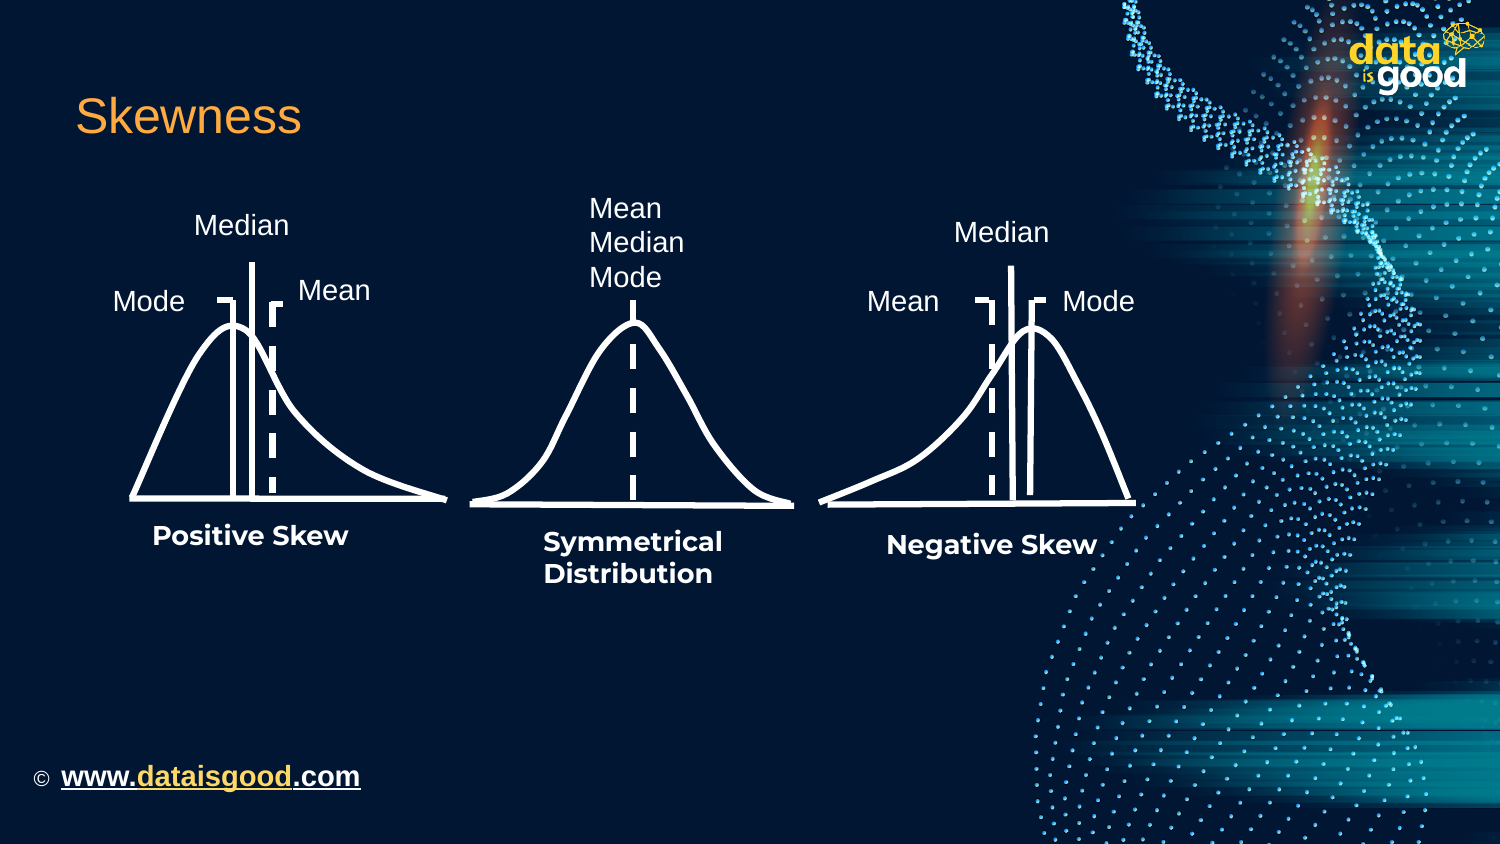

# Skewness
Mean
Median
Mode
Median
Median
Mean
Mean
Mode
Mode

Positive Skew
Symmetrical Distribution
Negative Skew